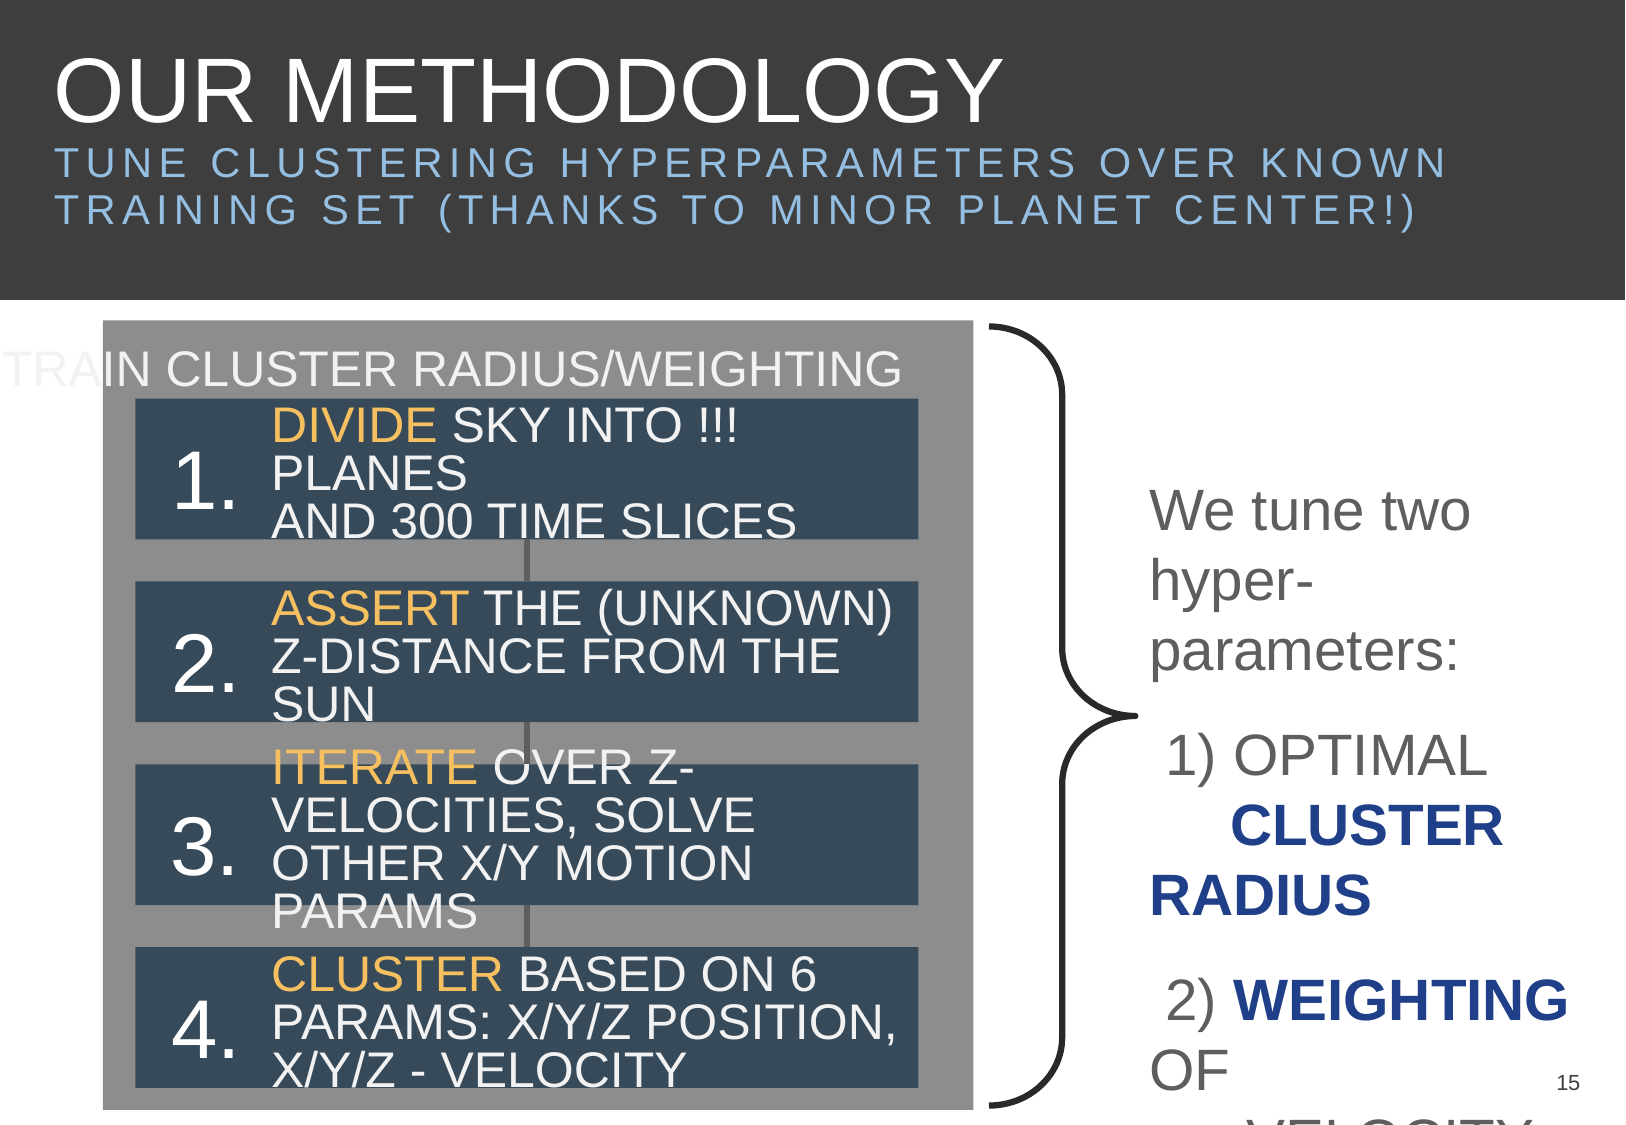

OUR METHODOLOGY
TUNE CLUSTERING HYPERPARAMETERS OVER KNOWN TRAINING SET (THANKS TO MINOR PLANET CENTER!)

TRAIN CLUSTER RADIUS/WEIGHTING

DIVIDE SKY INTO !!! PLANES
AND 300 TIME SLICES
1.
We tune two      hyper-parameters:

 1) OPTIMAL
     CLUSTER RADIUS

 2) WEIGHTING OF
      VELOCITY VS.
      POSITION

ASSERT THE (UNKNOWN)
Z-DISTANCE FROM THE SUN
2.

ITERATE OVER Z-VELOCITIES, SOLVE OTHER X/Y MOTION PARAMS
3.
CLUSTER BASED ON 6 PARAMS: X/Y/Z POSITION,  X/Y/Z - VELOCITY

4.
15